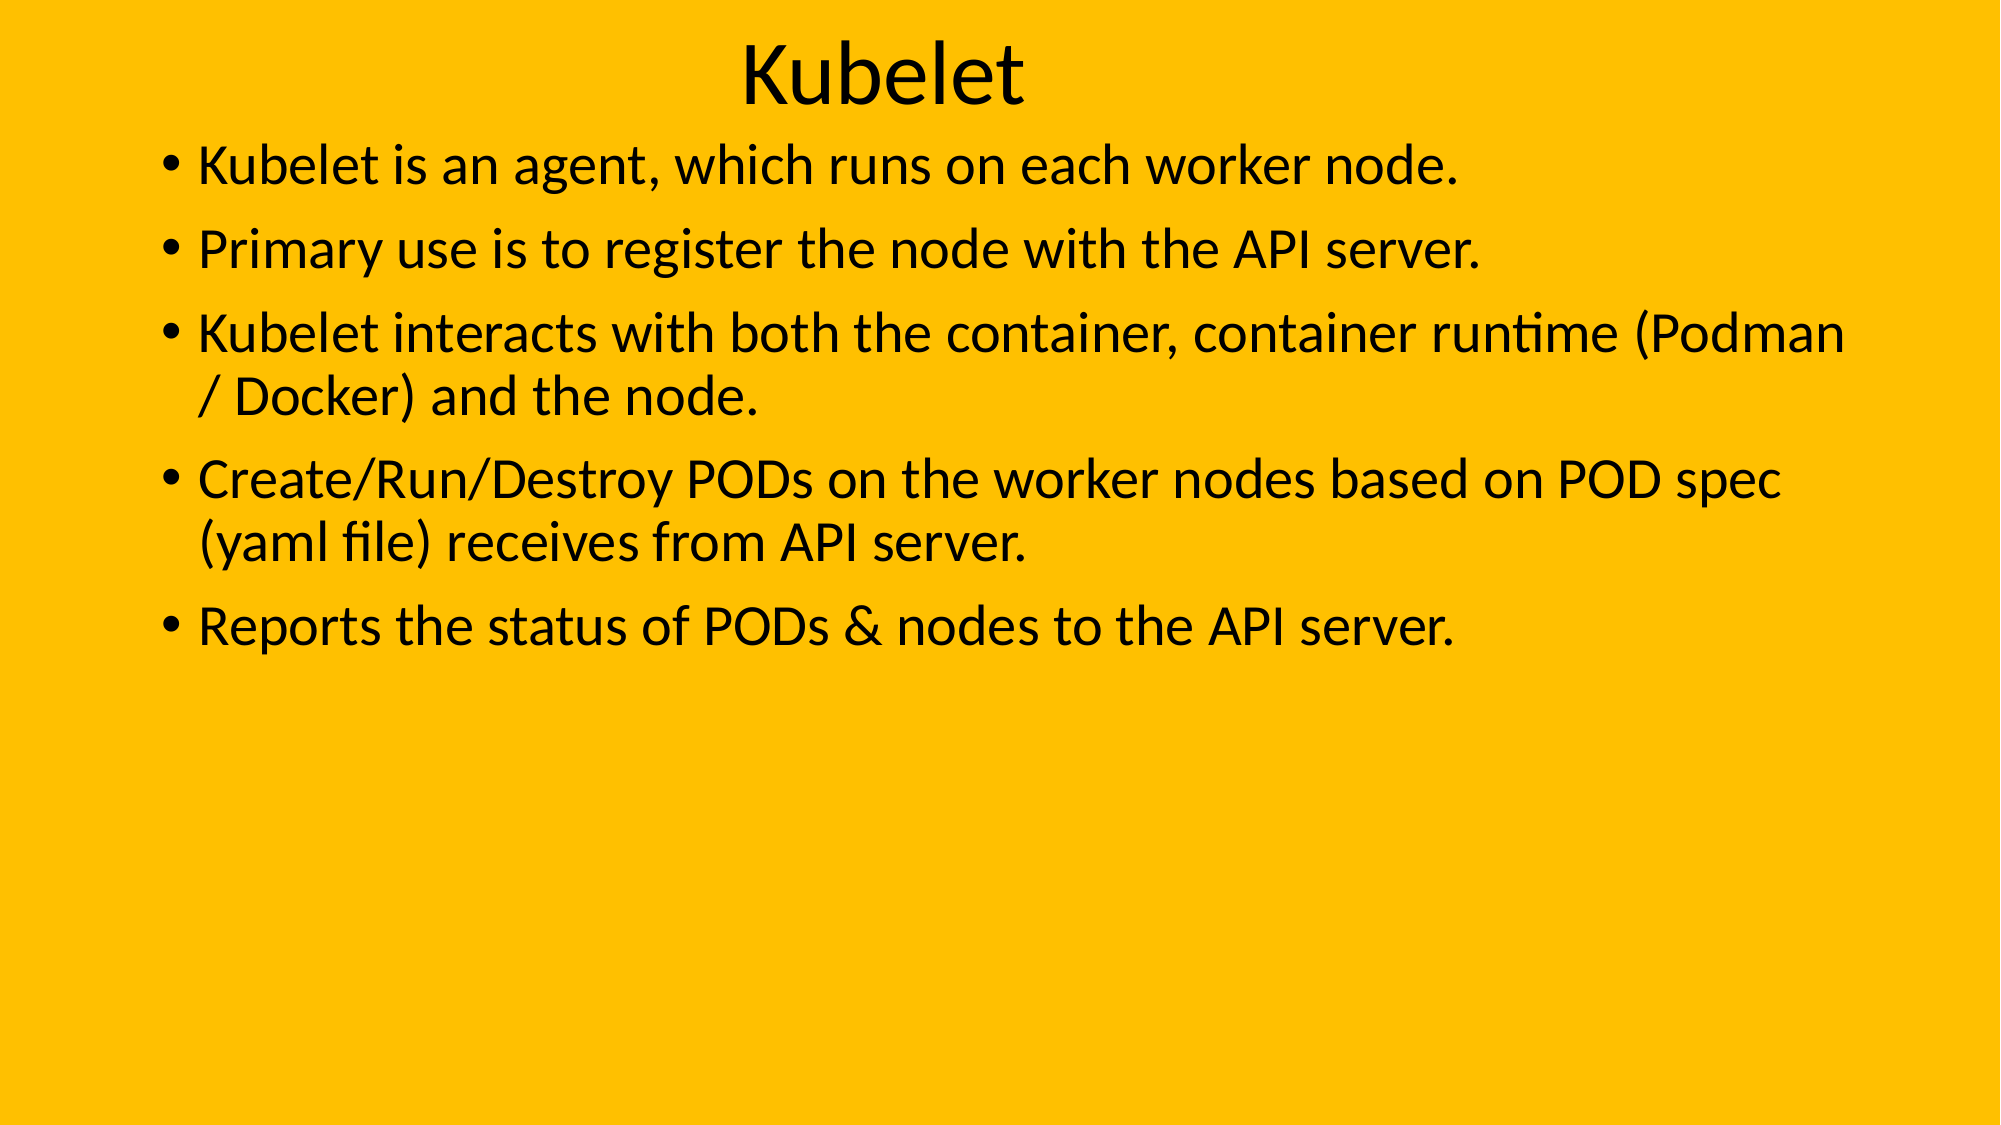

# Kubelet
Kubelet is an agent, which runs on each worker node.
Primary use is to register the node with the API server.
Kubelet interacts with both the container, container runtime (Podman / Docker) and the node.
Create/Run/Destroy PODs on the worker nodes based on POD spec (yaml file) receives from API server.
Reports the status of PODs & nodes to the API server.